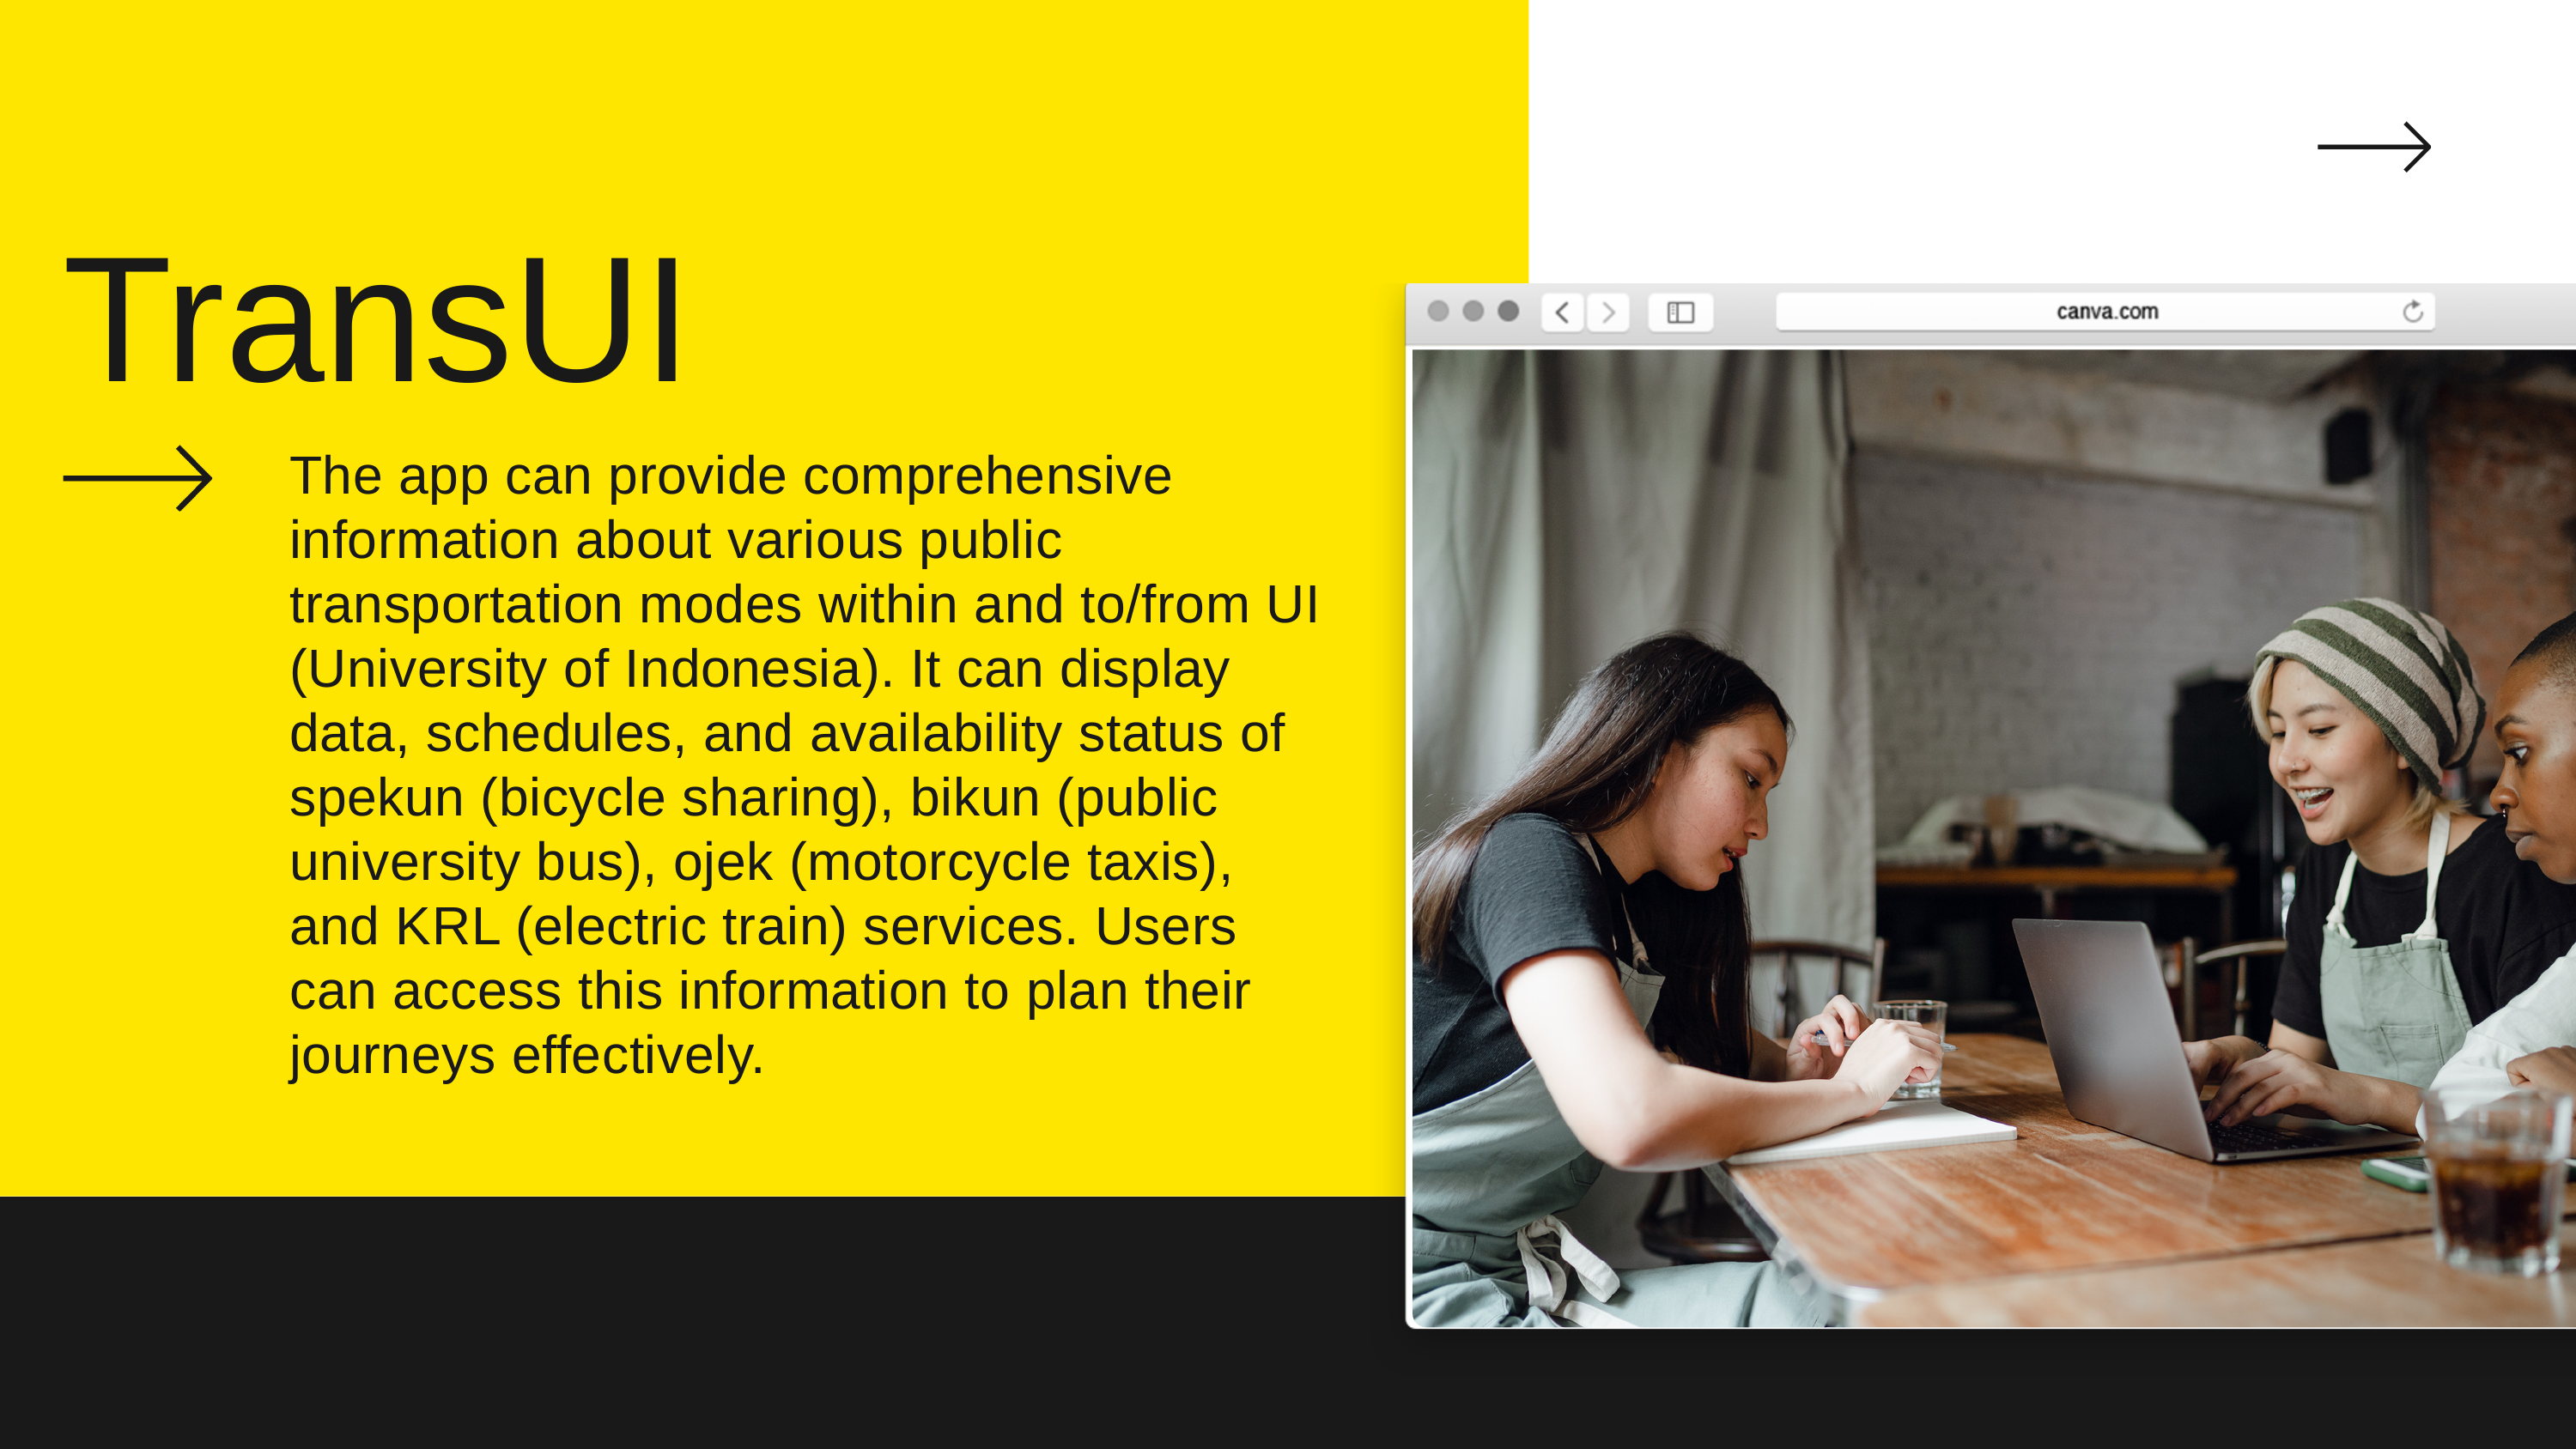

TransUI

The app can provide comprehensive information about various public transportation modes within and to/from UI (University of Indonesia). It can display data, schedules, and availability status of spekun (bicycle sharing), bikun (public university bus), ojek (motorcycle taxis), and KRL (electric train) services. Users can access this information to plan their journeys effectively.